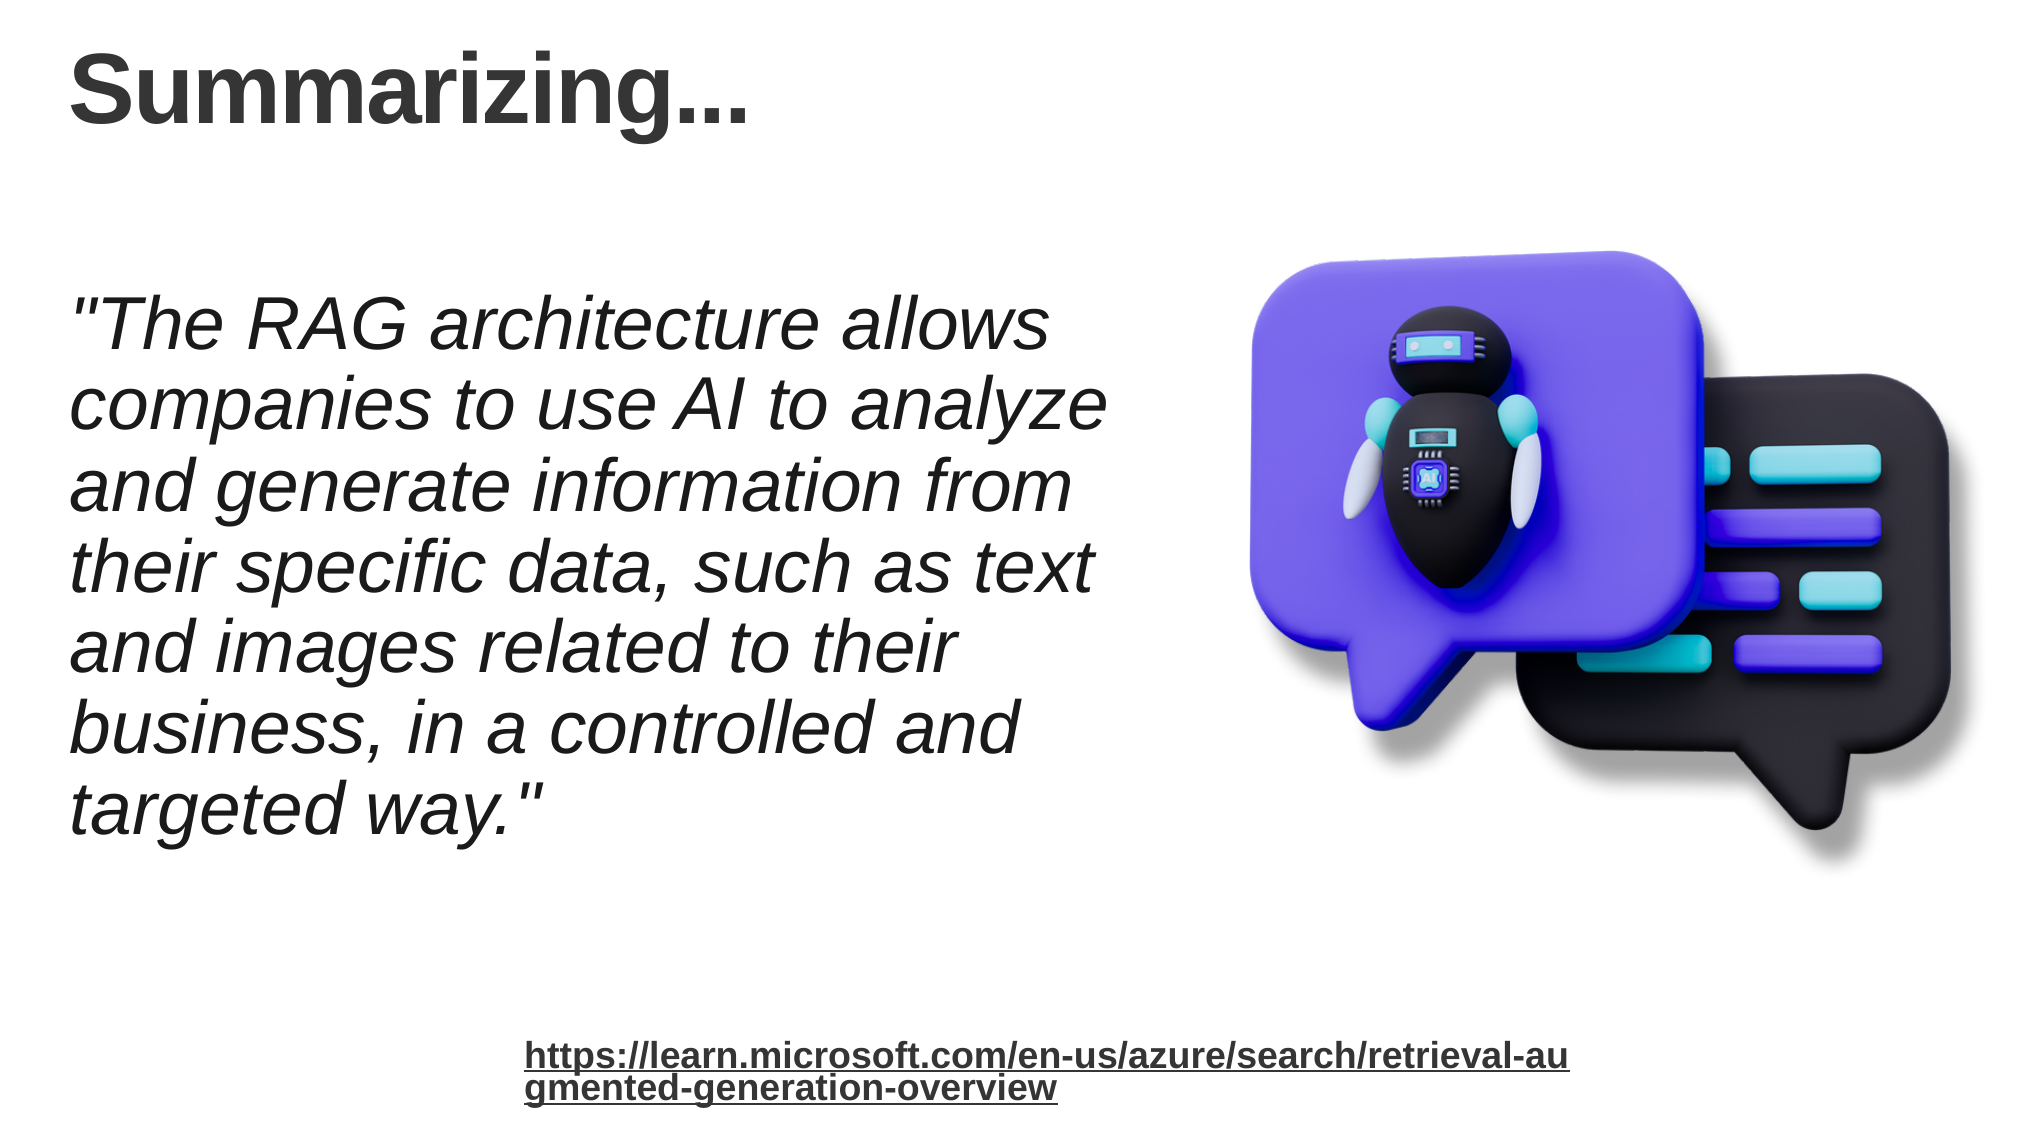

# Summarizing...

"The RAG architecture allows companies to use AI to analyze and generate information from their specific data, such as text and images related to their business, in a controlled and targeted way."

https://learn.microsoft.com/en-us/azure/search/retrieval-augmented-generation-overview